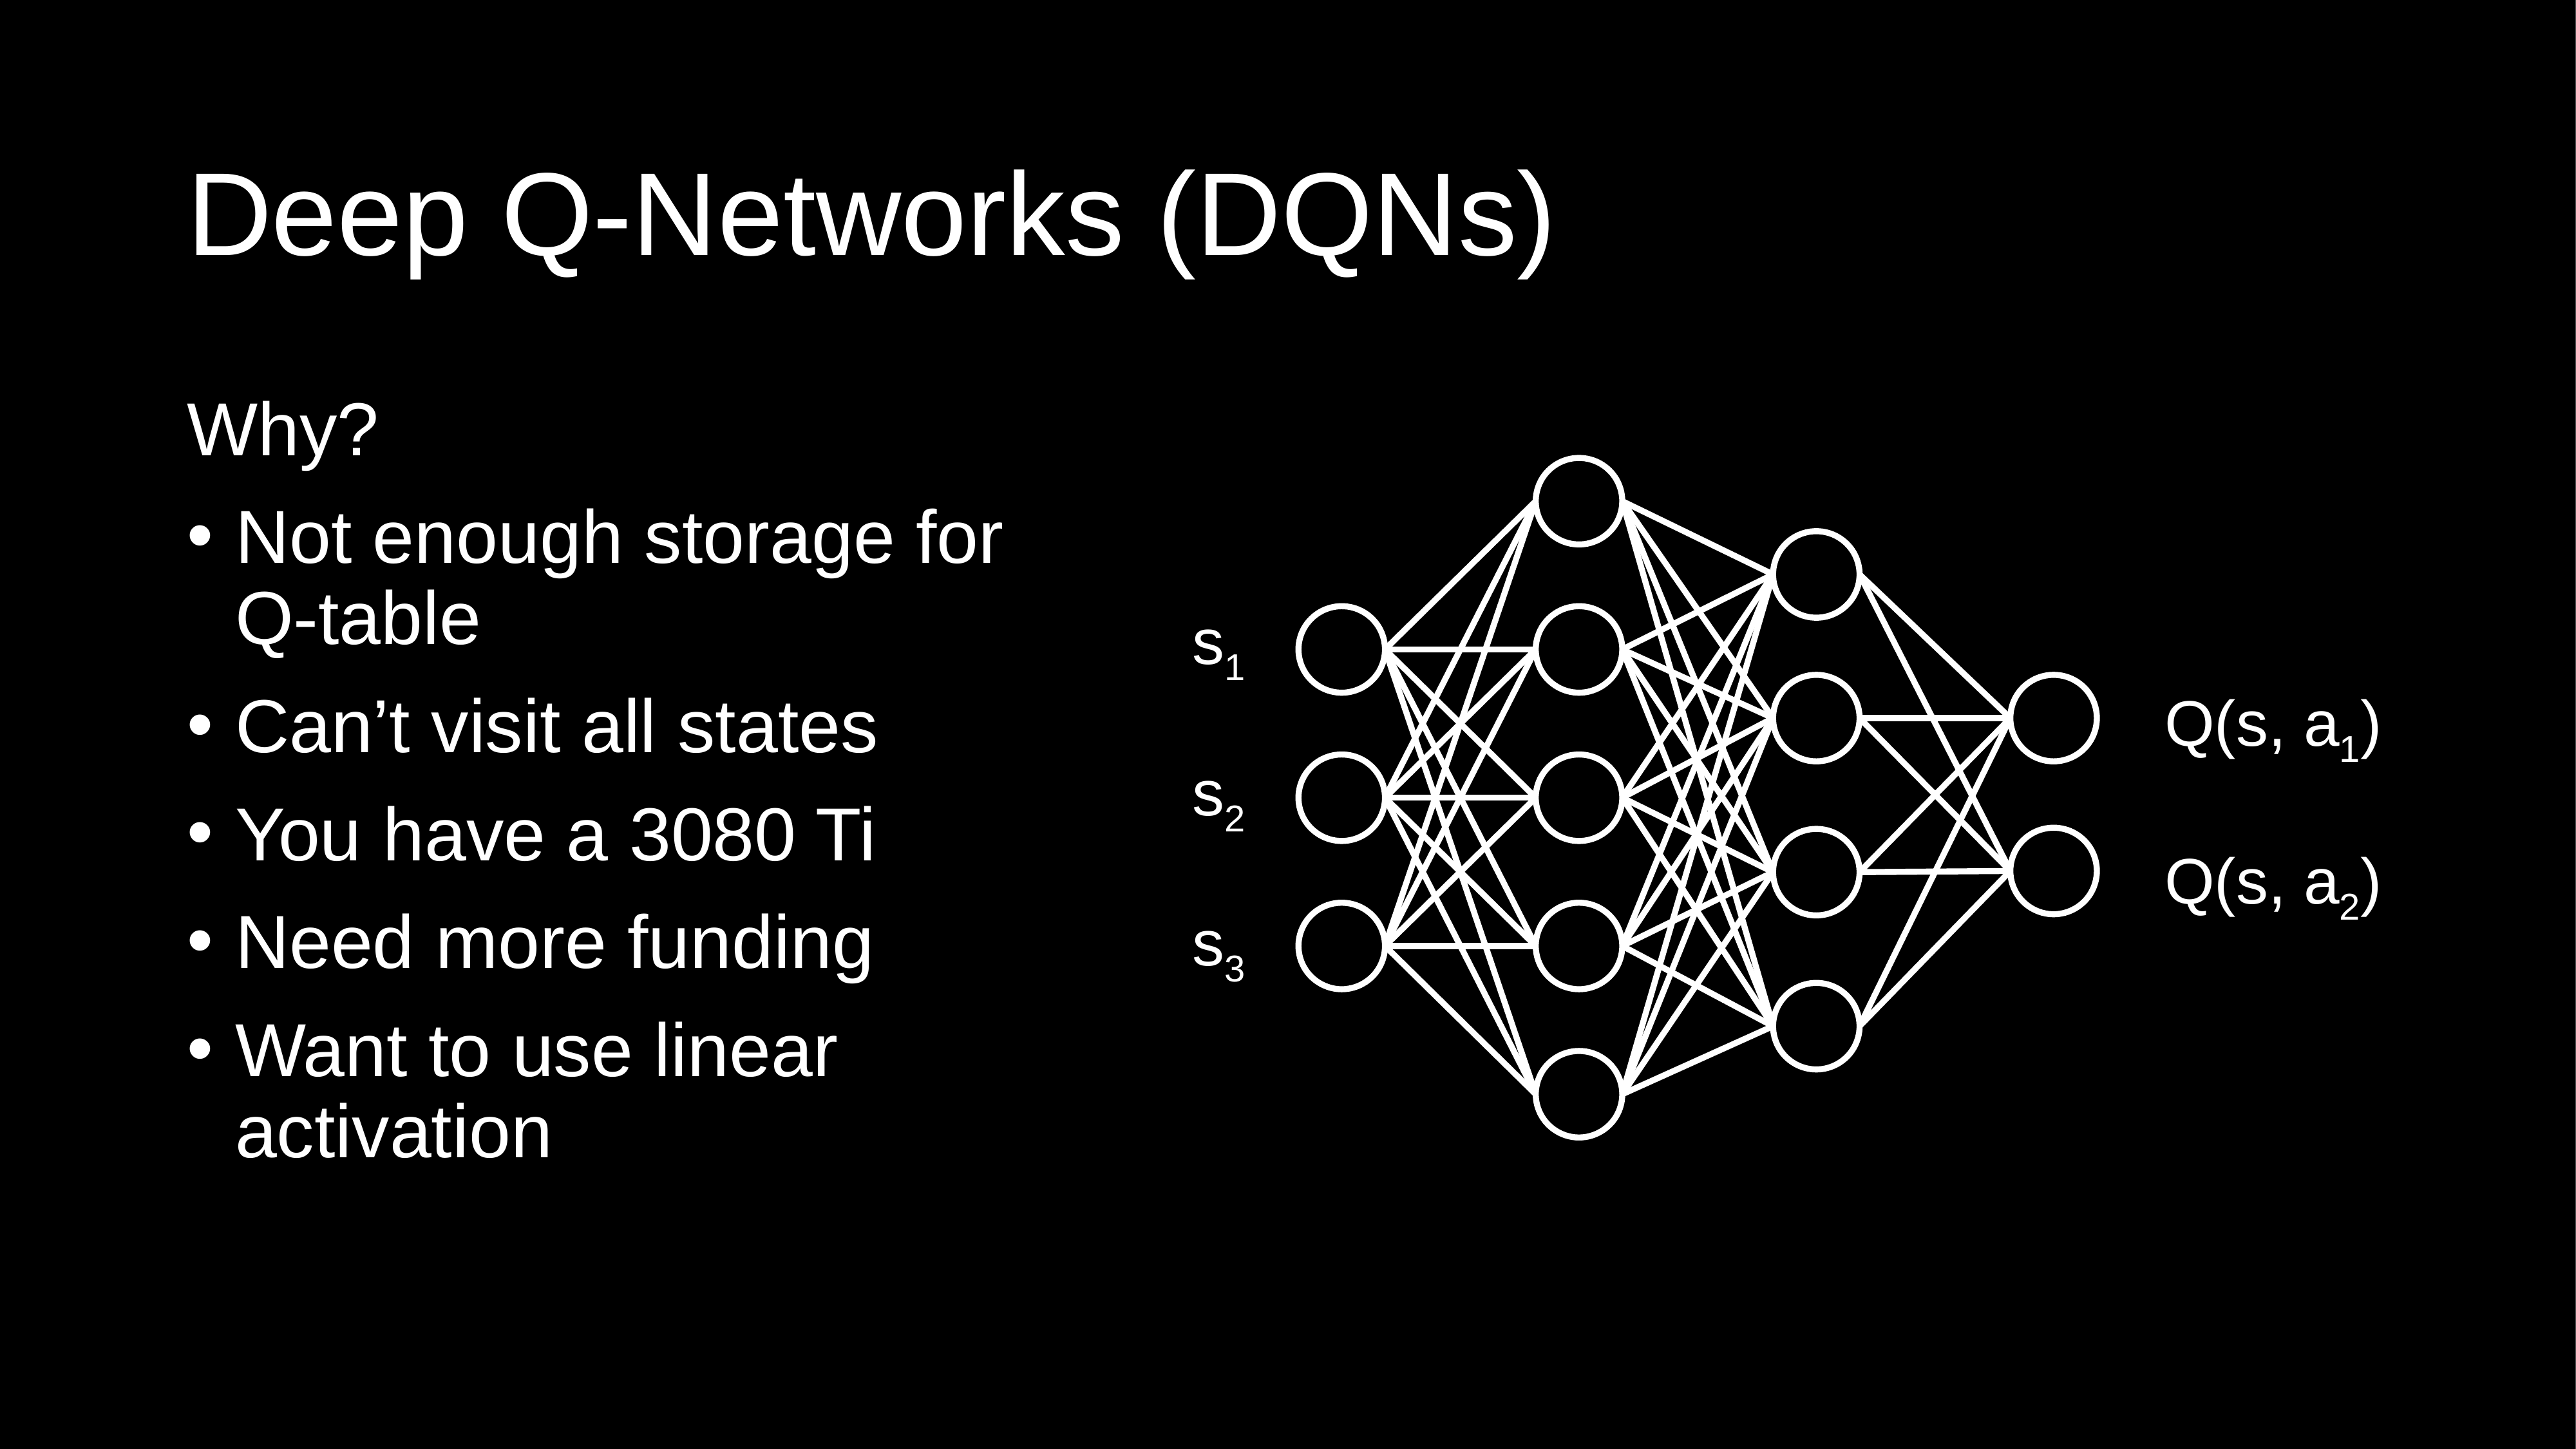

# Deep Q-Networks (DQNs)
Why?
Not enough storage for Q-table
Can’t visit all states
You have a 3080 Ti
Need more funding
Want to use linear activation

s1
s2
s3

Q(s, a1)
Q(s, a2)